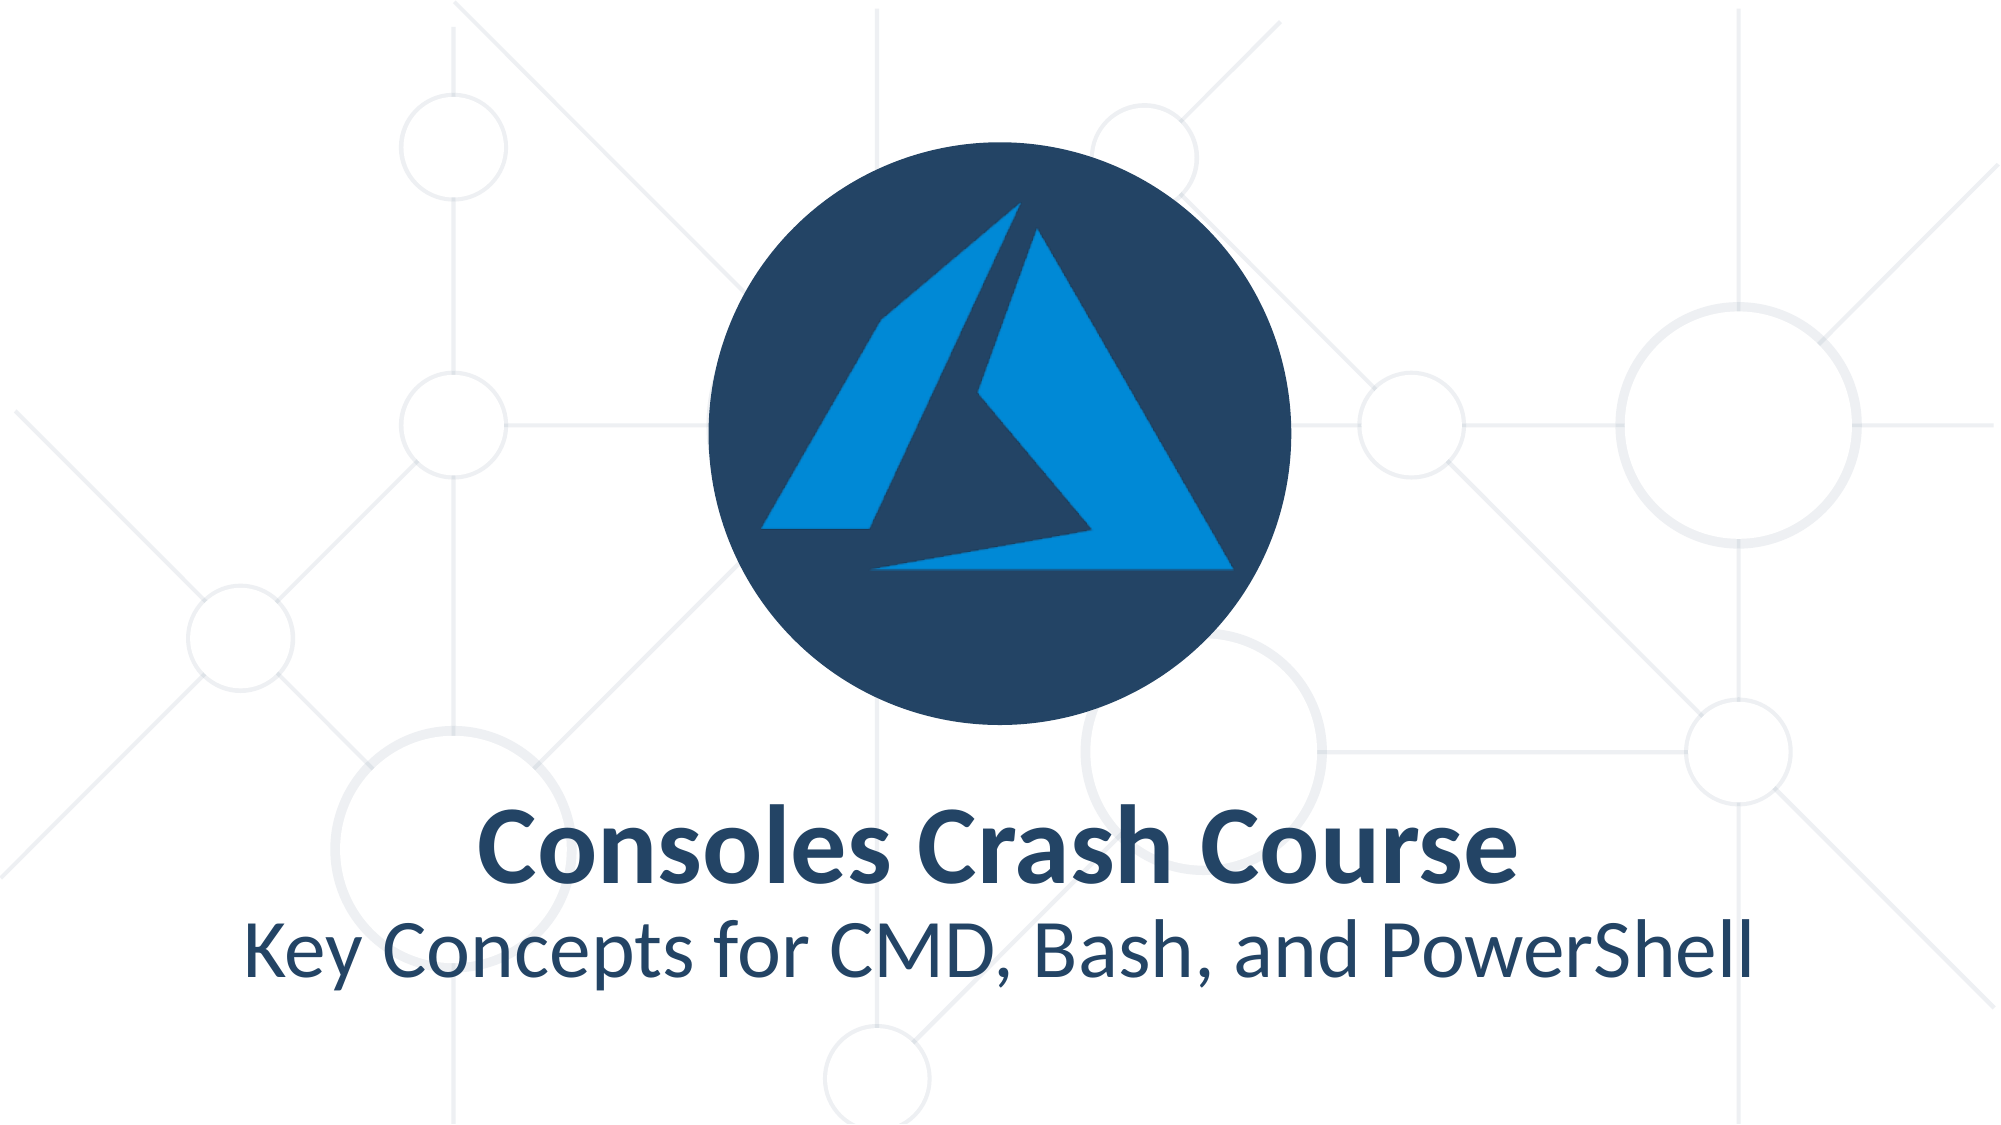

Consoles Crash Course
Key Concepts for CMD, Bash, and PowerShell